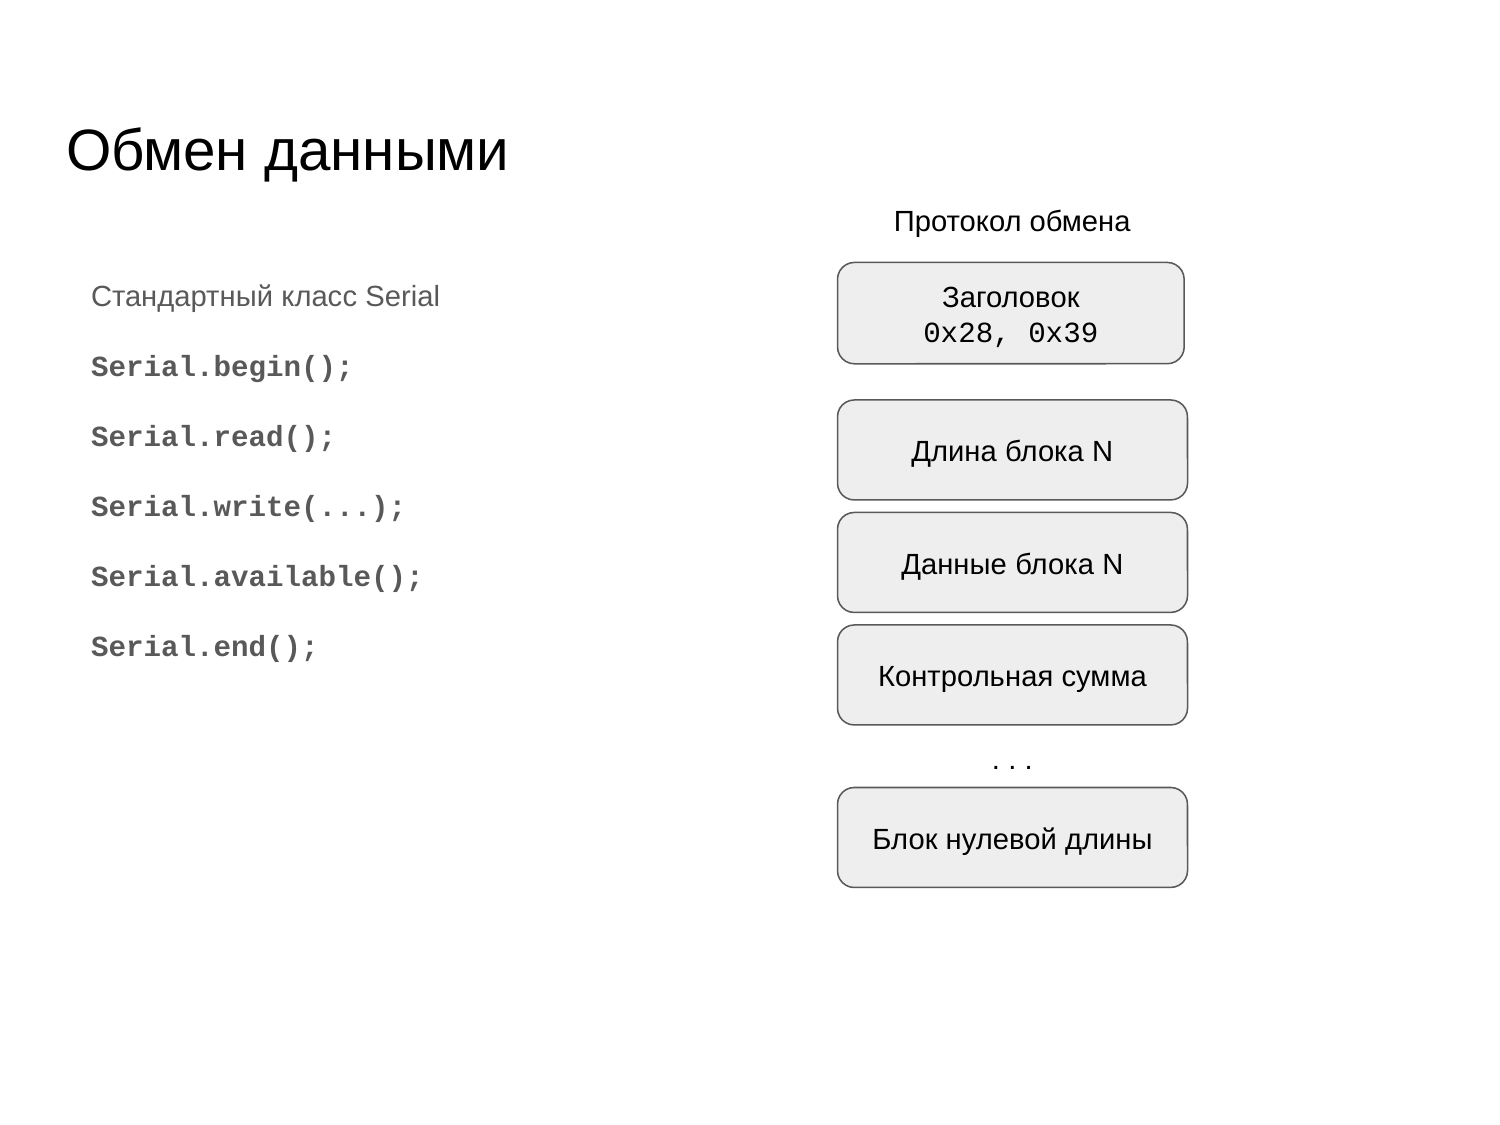

# Обмен данными
Протокол обмена
Заголовок
0x28, 0x39
Длина блока N
Данные блока N
Контрольная сумма
. . .
Блок нулевой длины
Стандартный класс Serial

Serial.begin();

Serial.read();

Serial.write(...);

Serial.available();

Serial.end();